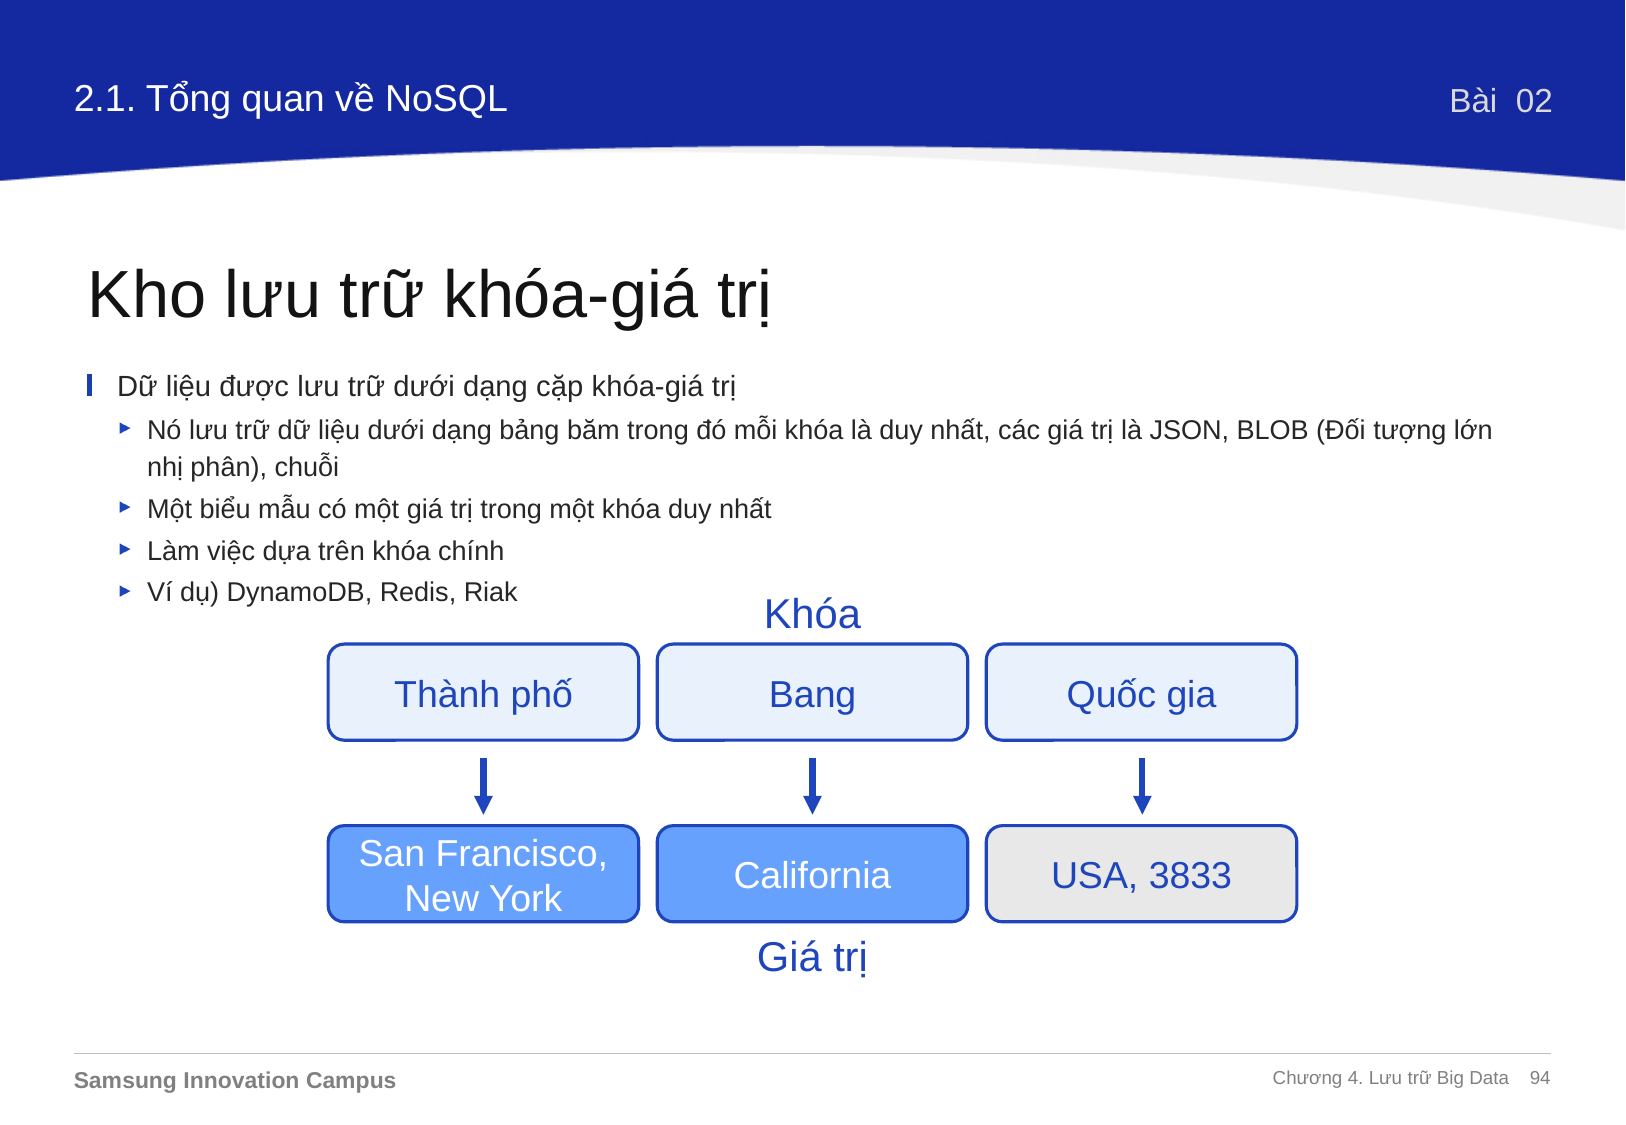

2.1. Tổng quan về NoSQL
Bài  02
Kho lưu trữ khóa-giá trị
Dữ liệu được lưu trữ dưới dạng cặp khóa-giá trị
Nó lưu trữ dữ liệu dưới dạng bảng băm trong đó mỗi khóa là duy nhất, các giá trị là JSON, BLOB (Đối tượng lớn nhị phân), chuỗi
Một biểu mẫu có một giá trị trong một khóa duy nhất
Làm việc dựa trên khóa chính
Ví dụ) DynamoDB, Redis, Riak
Khóa
Thành phố
Bang
Quốc gia
San Francisco, New York
California
USA, 3833
Giá trị